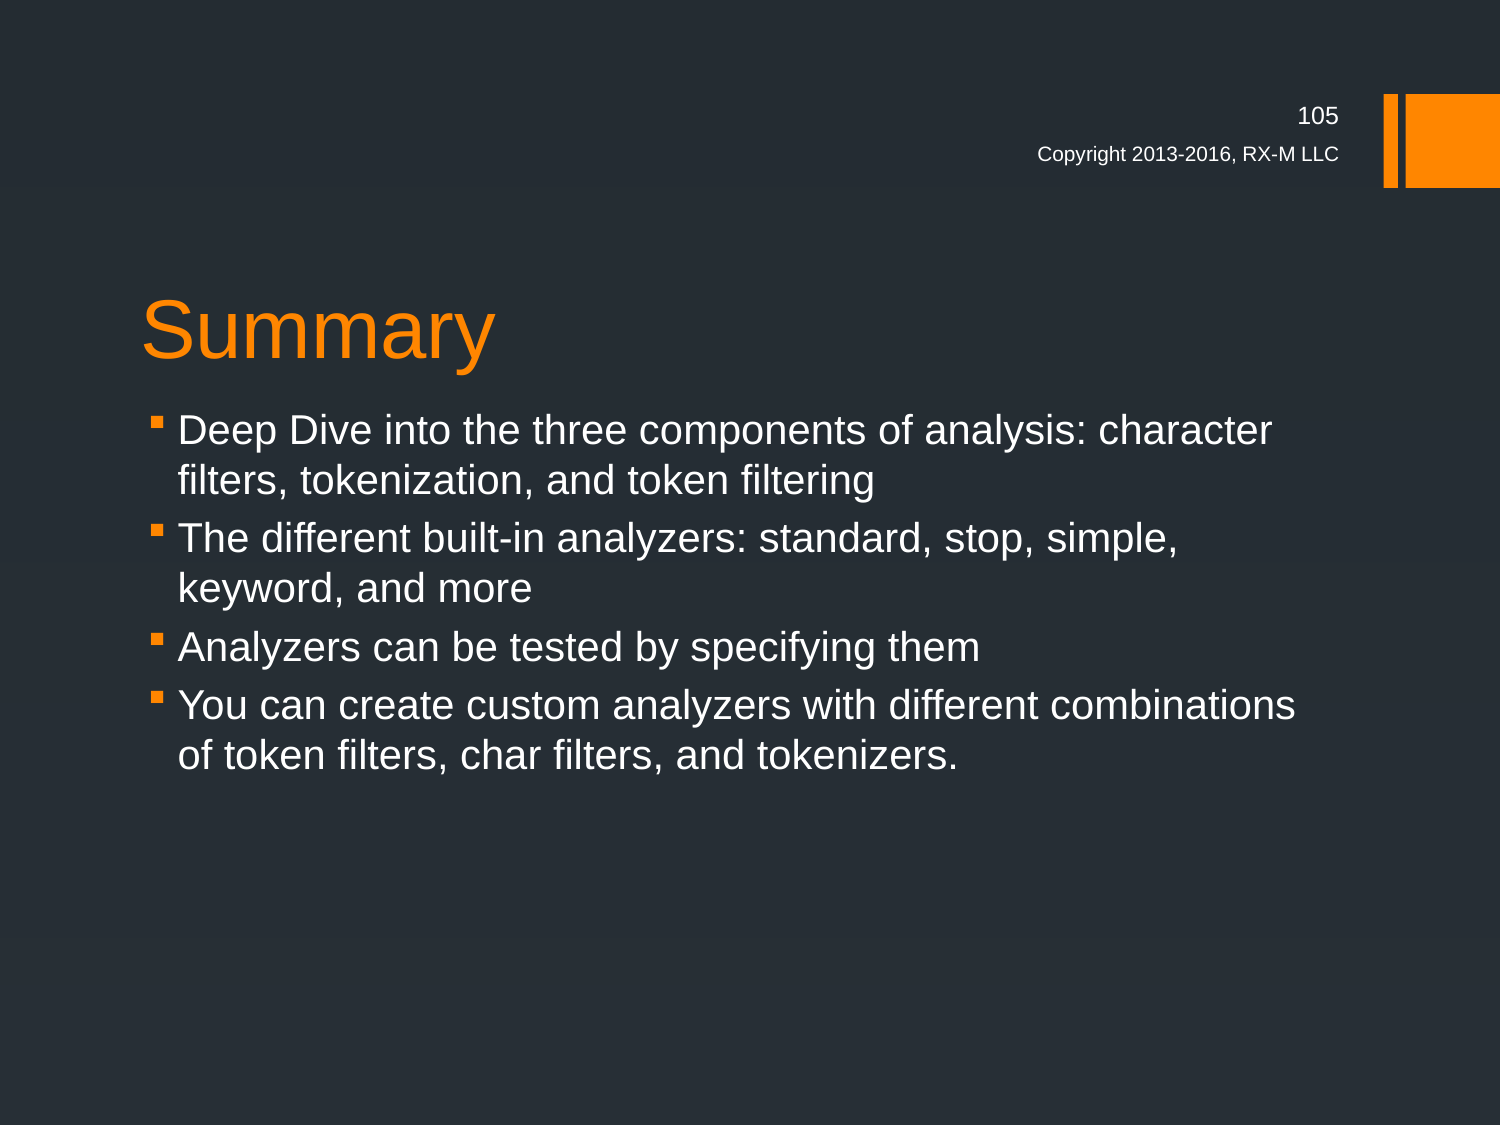

105
Copyright 2013-2016, RX-M LLC
# Summary
Deep Dive into the three components of analysis: character filters, tokenization, and token filtering
The different built-in analyzers: standard, stop, simple, keyword, and more
Analyzers can be tested by specifying them
You can create custom analyzers with different combinations of token filters, char filters, and tokenizers.